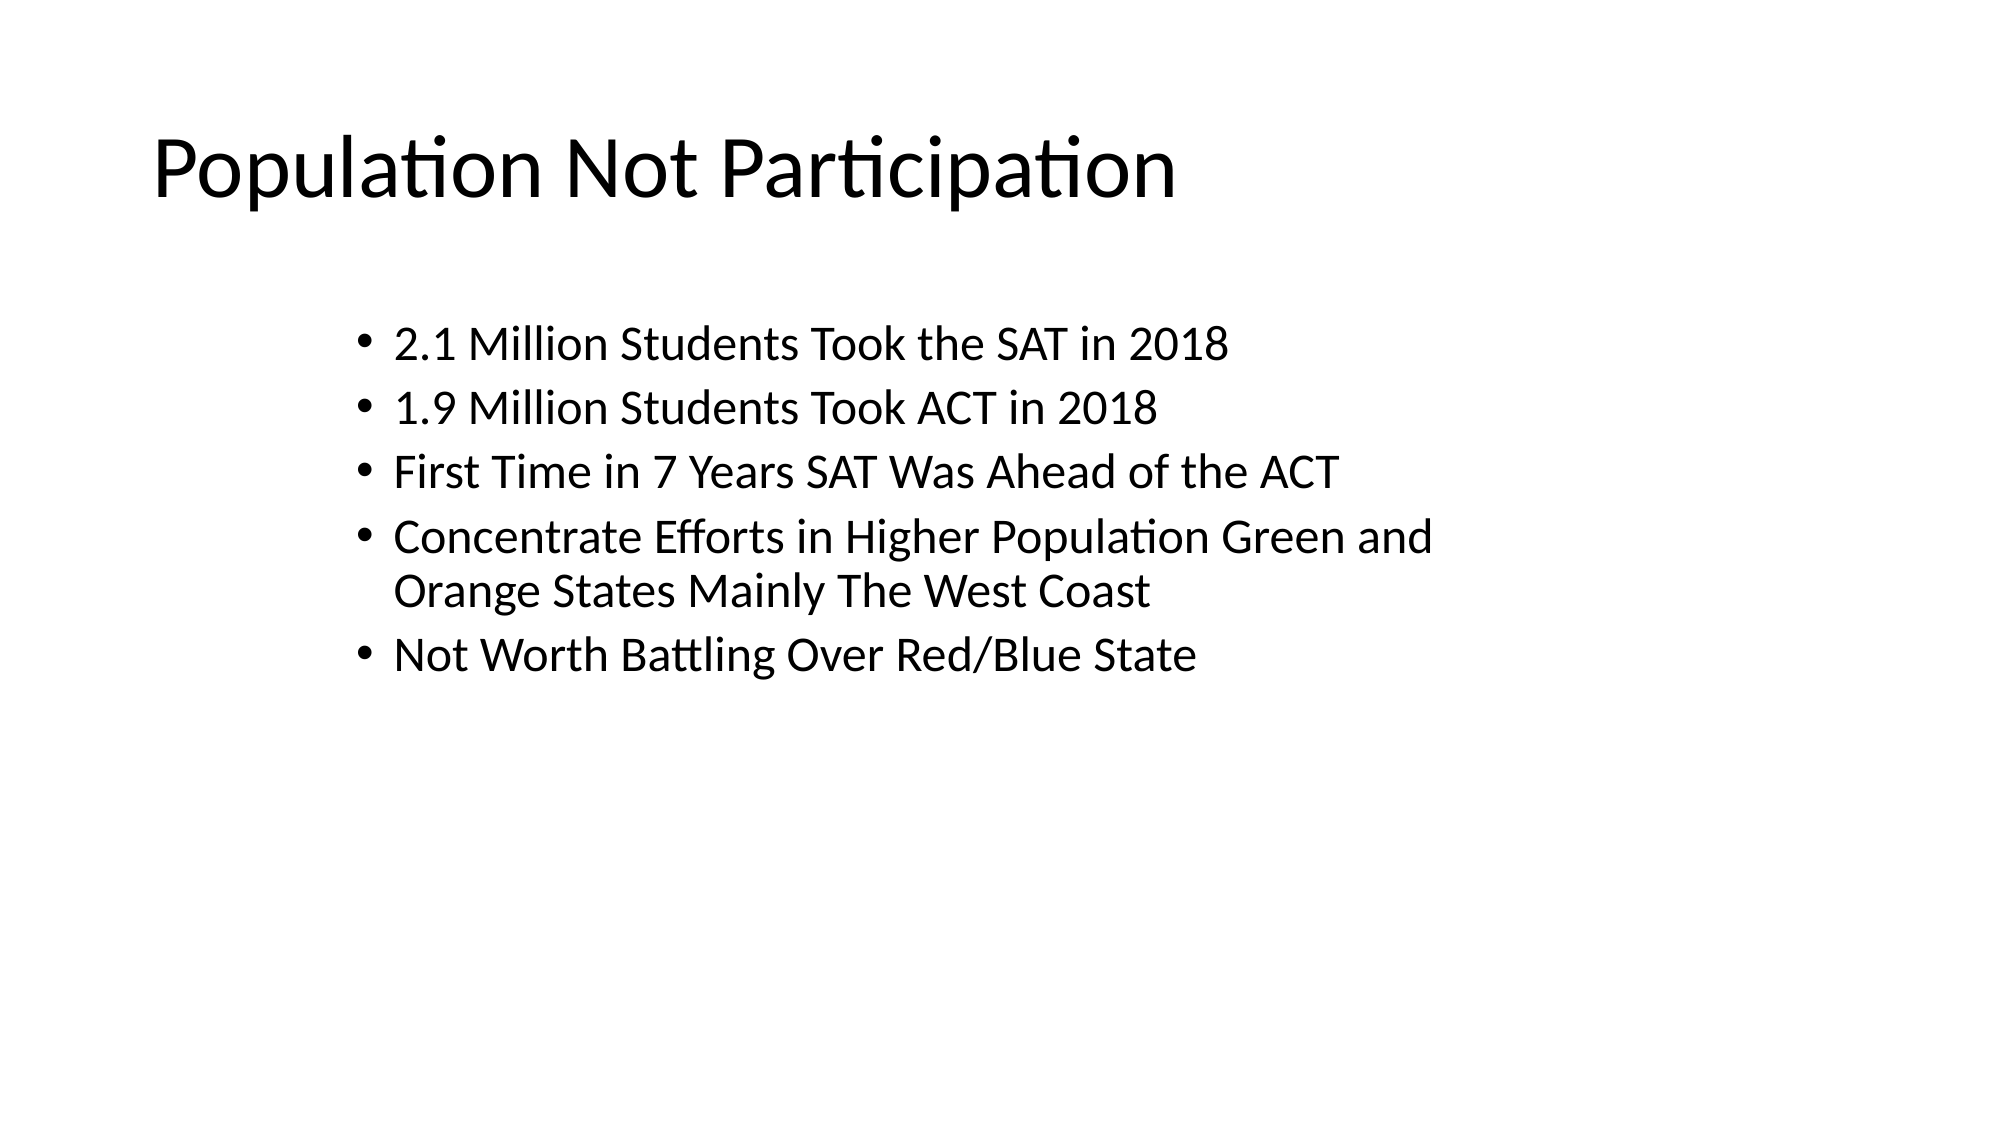

# Population Not Participation
2.1 Million Students Took the SAT in 2018
1.9 Million Students Took ACT in 2018
First Time in 7 Years SAT Was Ahead of the ACT
Concentrate Efforts in Higher Population Green and Orange States Mainly The West Coast
Not Worth Battling Over Red/Blue State